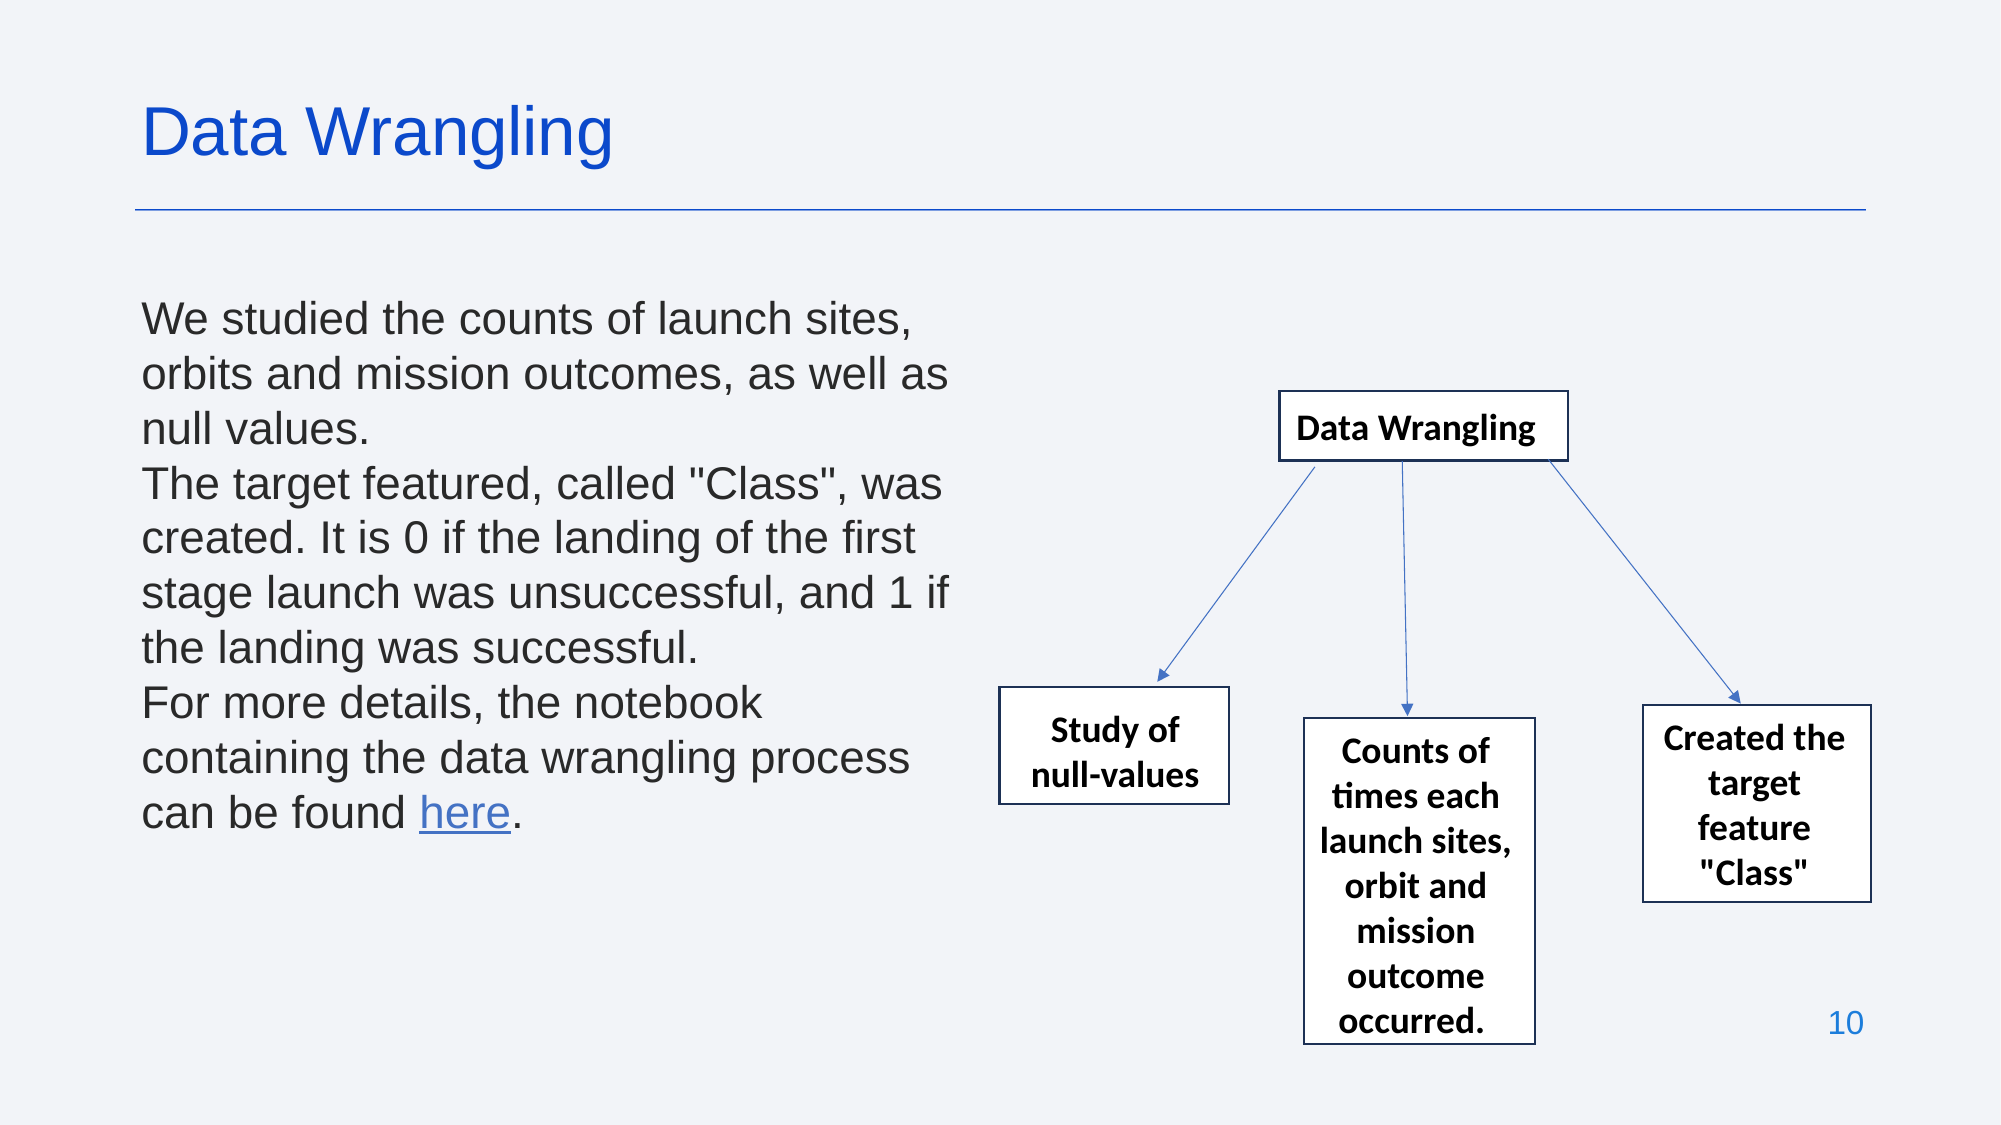

Data Wrangling
We studied the counts of launch sites, orbits and mission outcomes, as well as null values.
The target featured, called "Class", was created. It is 0 if the landing of the first stage launch was unsuccessful, and 1 if the landing was successful.
For more details, the notebook containing the data wrangling process can be found here.

Data Wrangling

Study of null-values

Created the target feature "Class"

Counts of times each launch sites, orbit and mission outcome occurred.
10